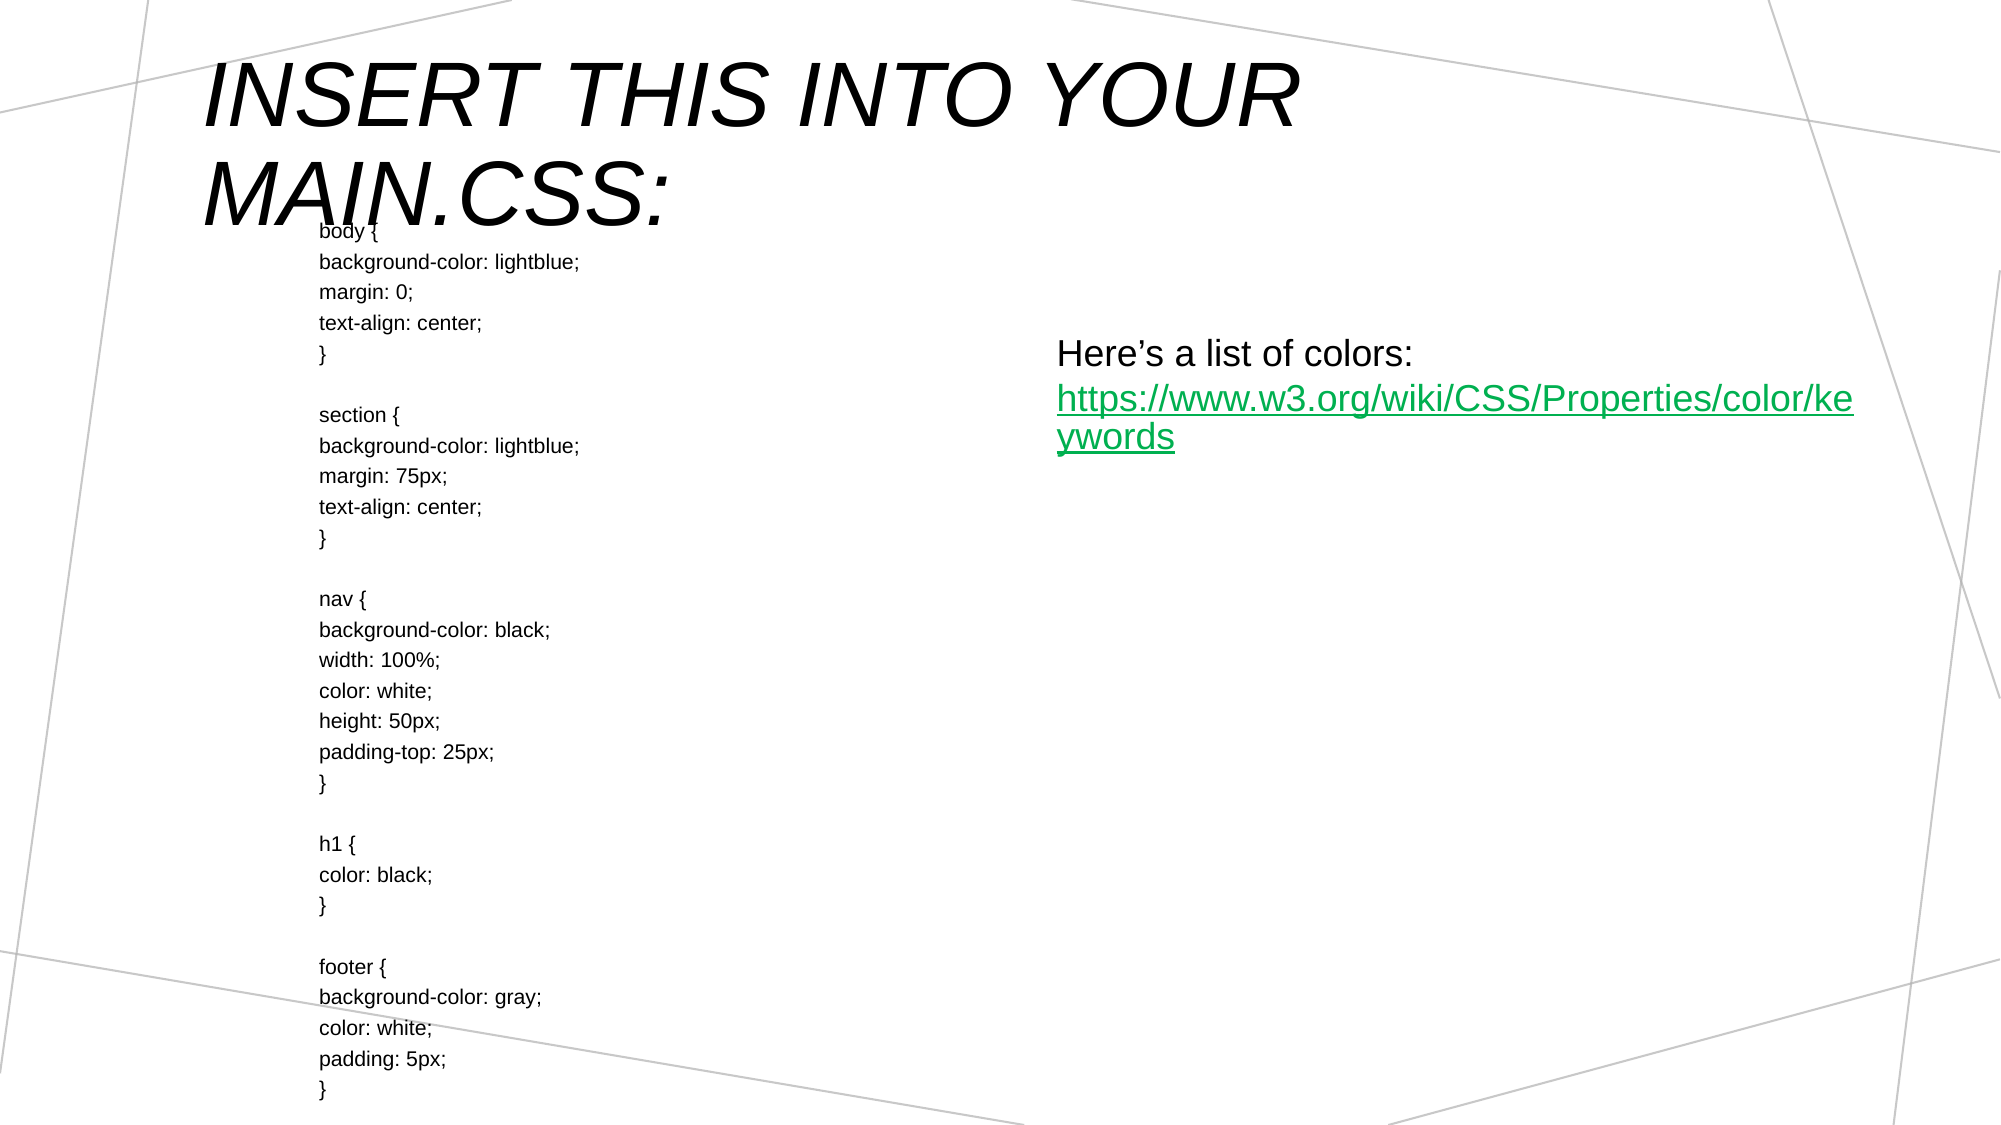

# Insert this into your main.css:
body {
background-color: lightblue;
margin: 0;
text-align: center;
}
section {
background-color: lightblue;
margin: 75px;
text-align: center;
}
nav {
background-color: black;
width: 100%;
color: white;
height: 50px;
padding-top: 25px;
}
h1 {
color: black;
}
footer {
background-color: gray;
color: white;
padding: 5px;
}
Here’s a list of colors:
https://www.w3.org/wiki/CSS/Properties/color/keywords